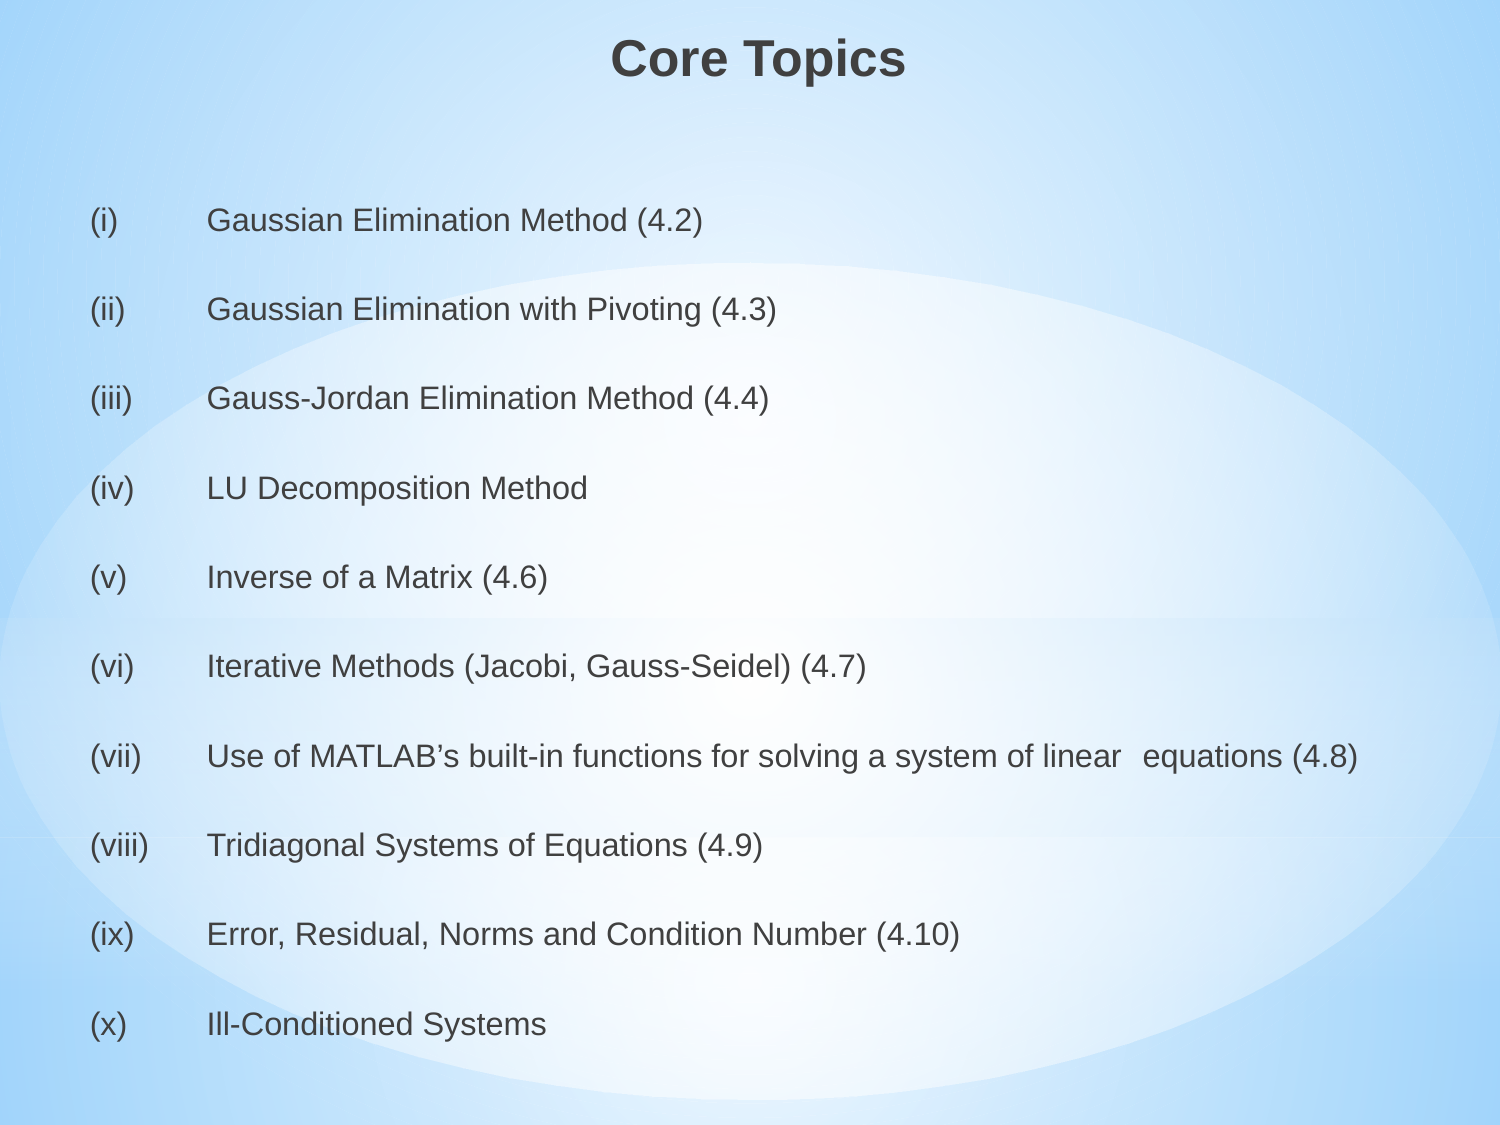

Core Topics

	(i) 	Gaussian Elimination Method (4.2)
	(ii) 	Gaussian Elimination with Pivoting (4.3)
	(iii)	Gauss-Jordan Elimination Method (4.4)
	(iv) 	LU Decomposition Method
	(v) 	Inverse of a Matrix (4.6)
	(vi) 	Iterative Methods (Jacobi, Gauss-Seidel) (4.7)
	(vii) 	Use of MATLAB’s built-in functions for solving a system of linear 		equations (4.8)
	(viii) 	Tridiagonal Systems of Equations (4.9)
	(ix) 	Error, Residual, Norms and Condition Number (4.10)
	(x)	Ill-Conditioned Systems